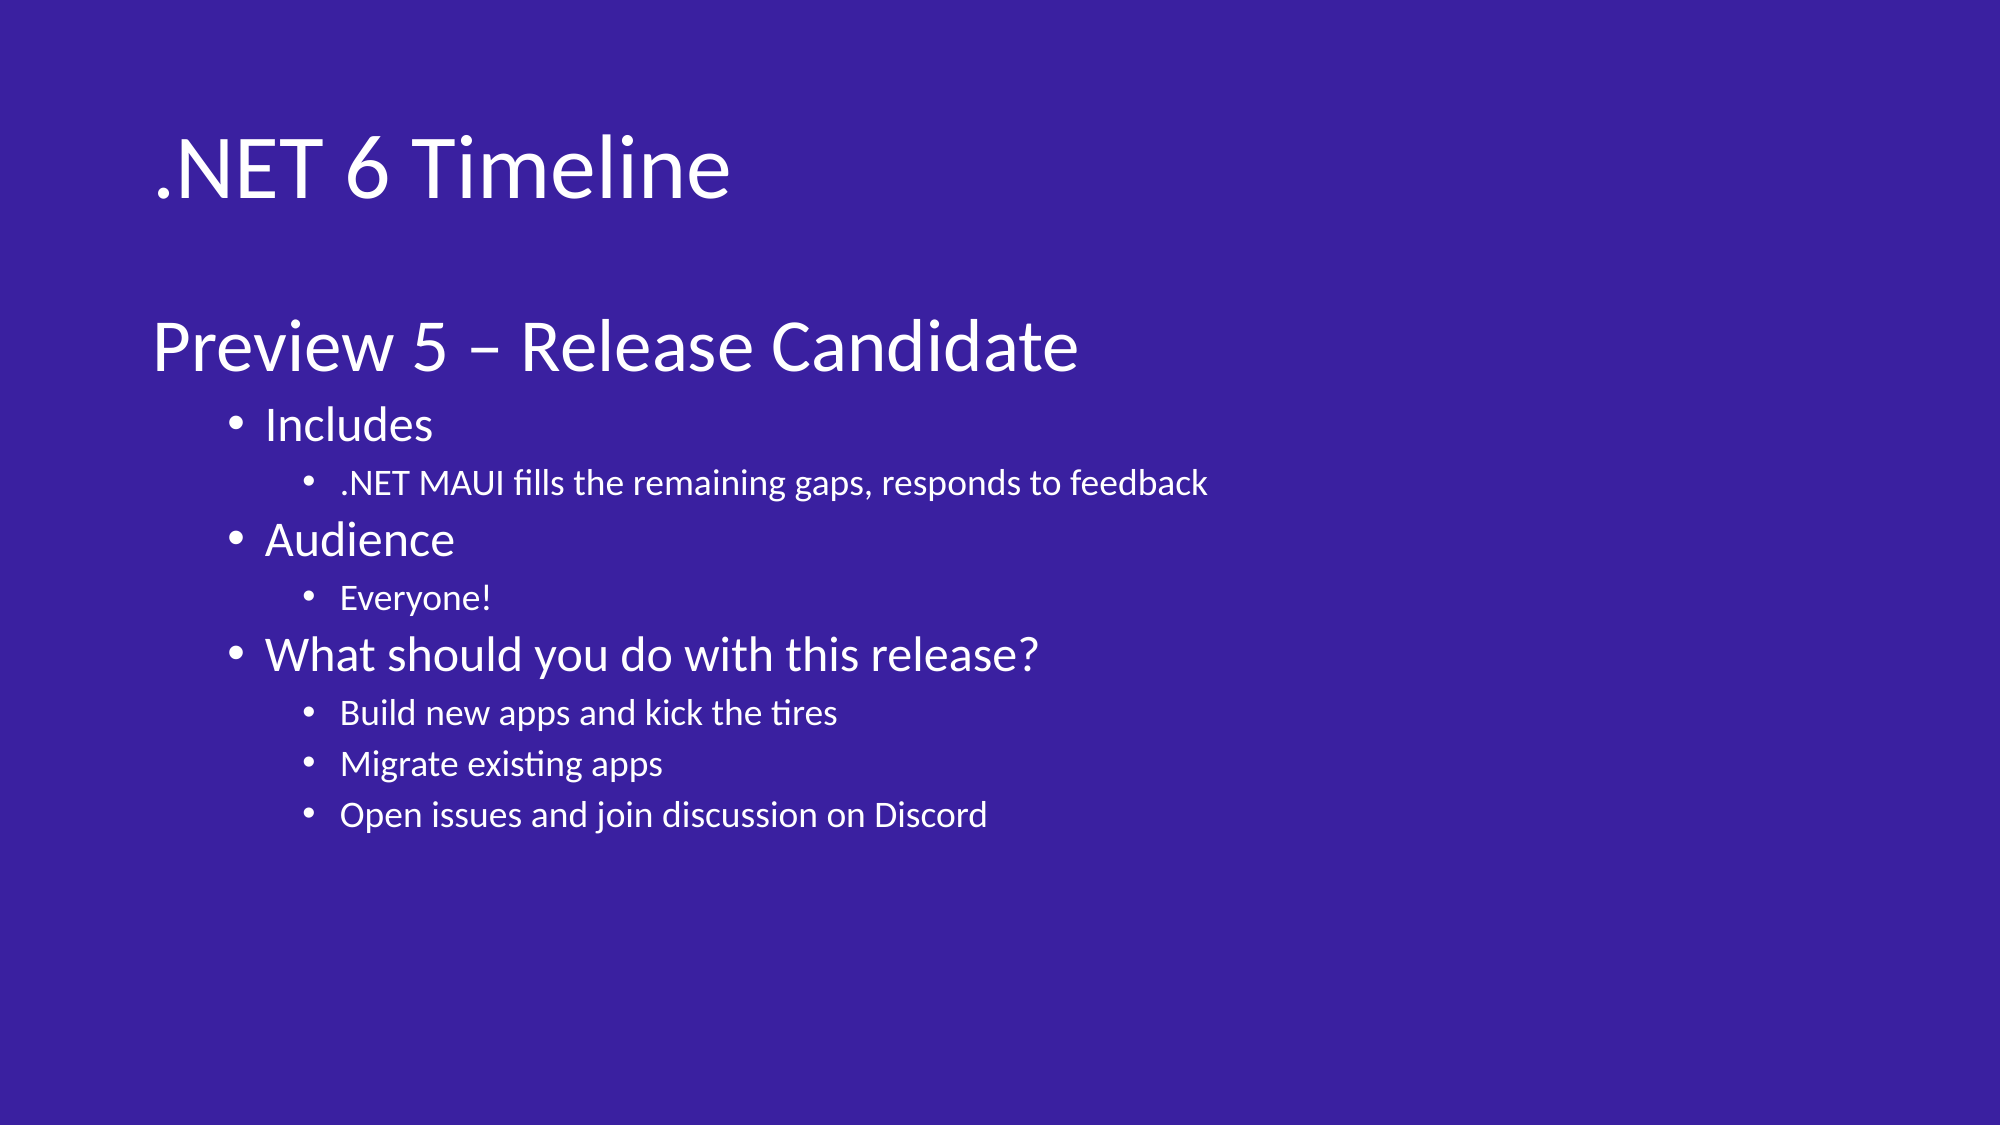

# .NET 6 Timeline
Preview 5 – Release Candidate
Includes
.NET MAUI fills the remaining gaps, responds to feedback
Audience
Everyone!
What should you do with this release?
Build new apps and kick the tires
Migrate existing apps
Open issues and join discussion on Discord